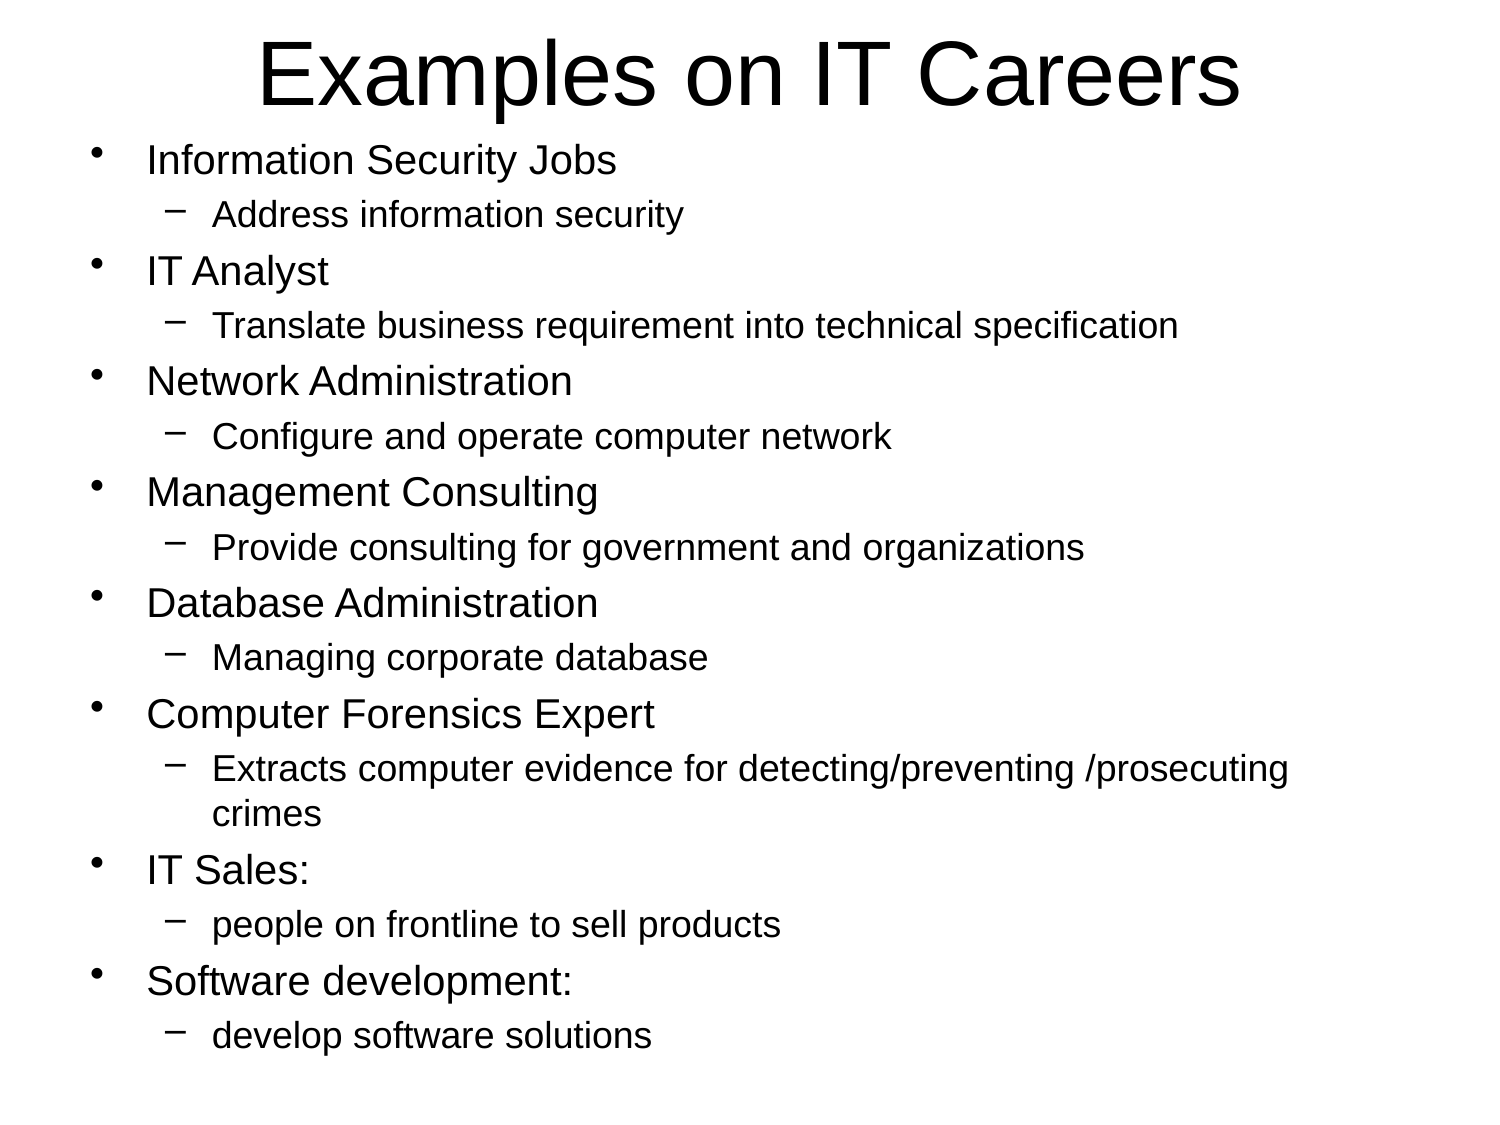

# Examples on IT Careers
Information Security Jobs
Address information security
IT Analyst
Translate business requirement into technical specification
Network Administration
Configure and operate computer network
Management Consulting
Provide consulting for government and organizations
Database Administration
Managing corporate database
Computer Forensics Expert
Extracts computer evidence for detecting/preventing /prosecuting crimes
IT Sales:
people on frontline to sell products
Software development:
develop software solutions